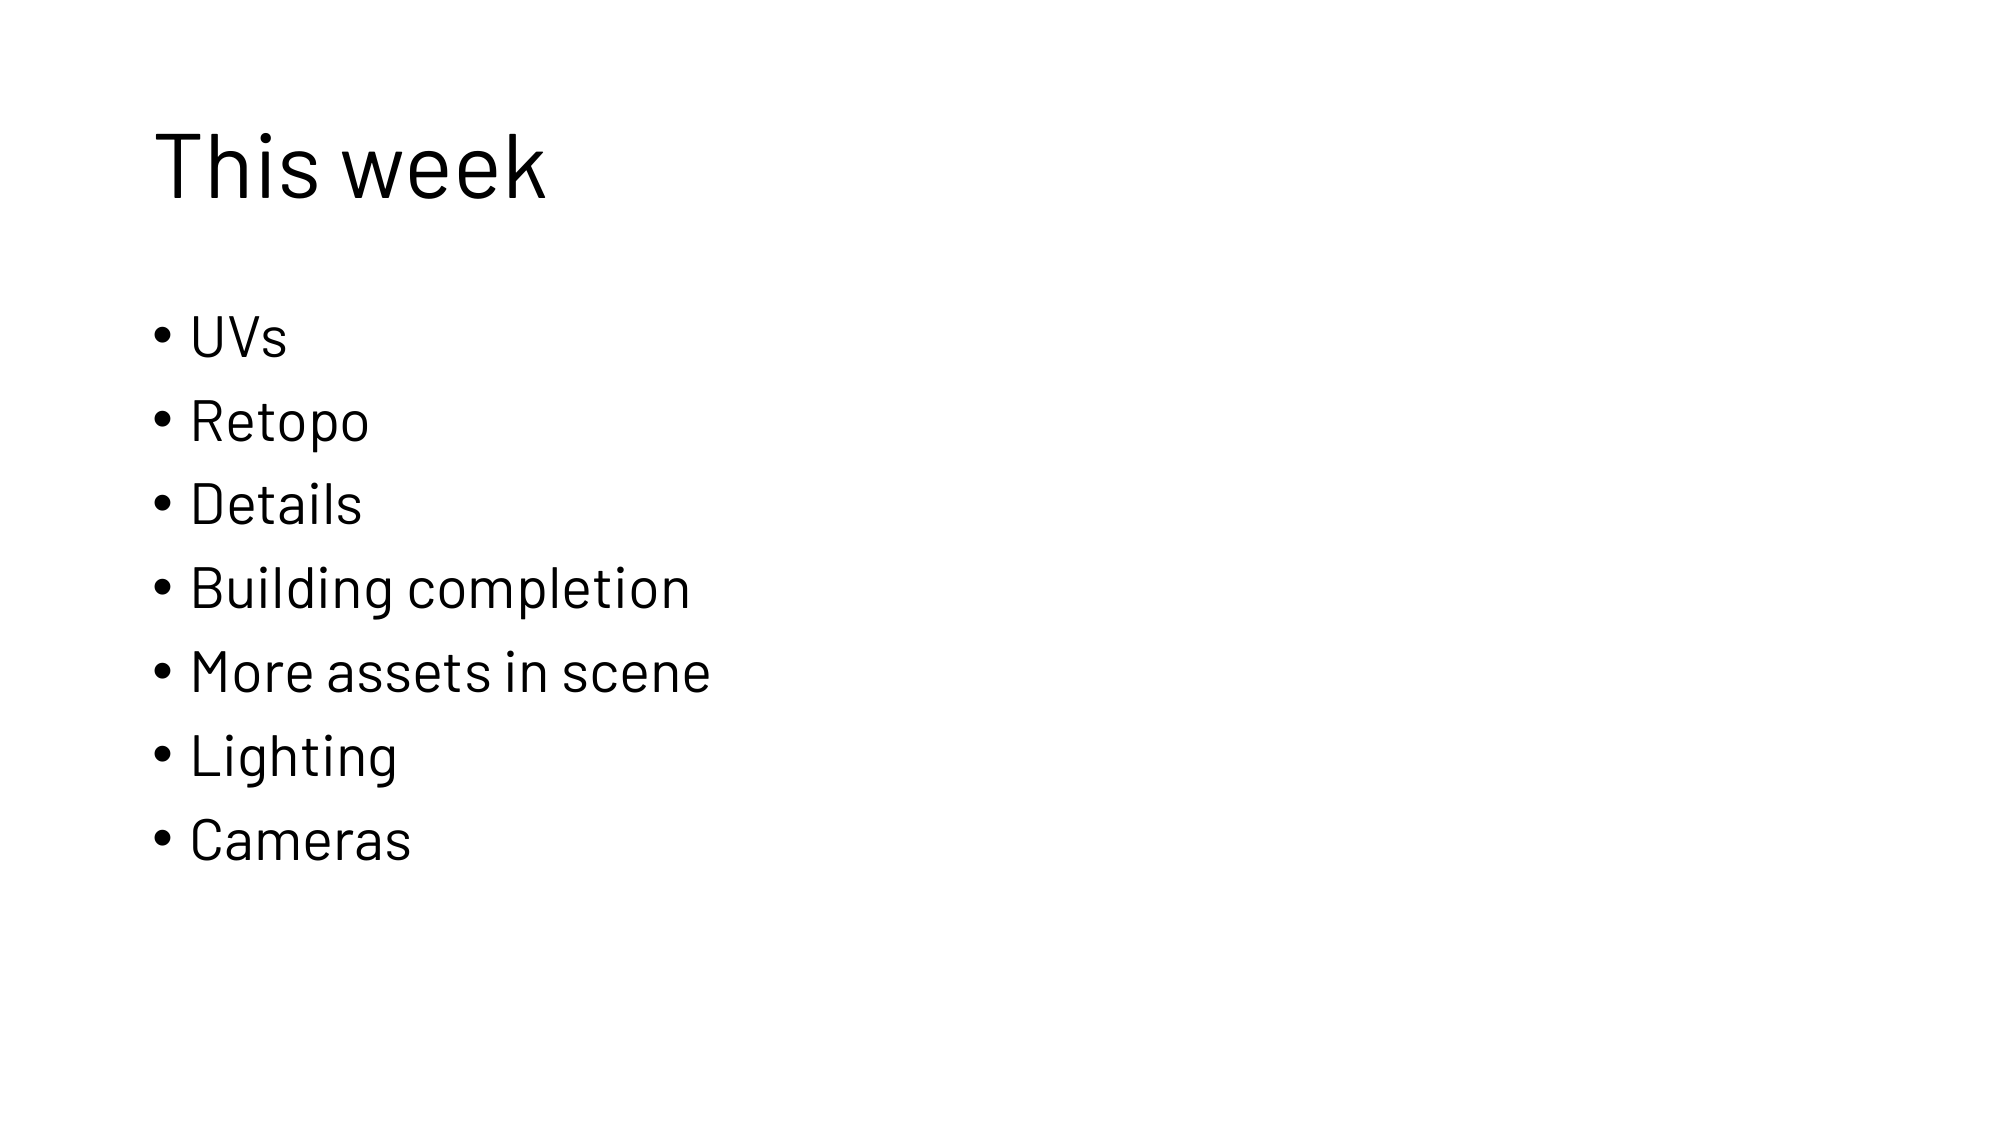

# This week
UVs
Retopo
Details
Building completion
More assets in scene
Lighting
Cameras